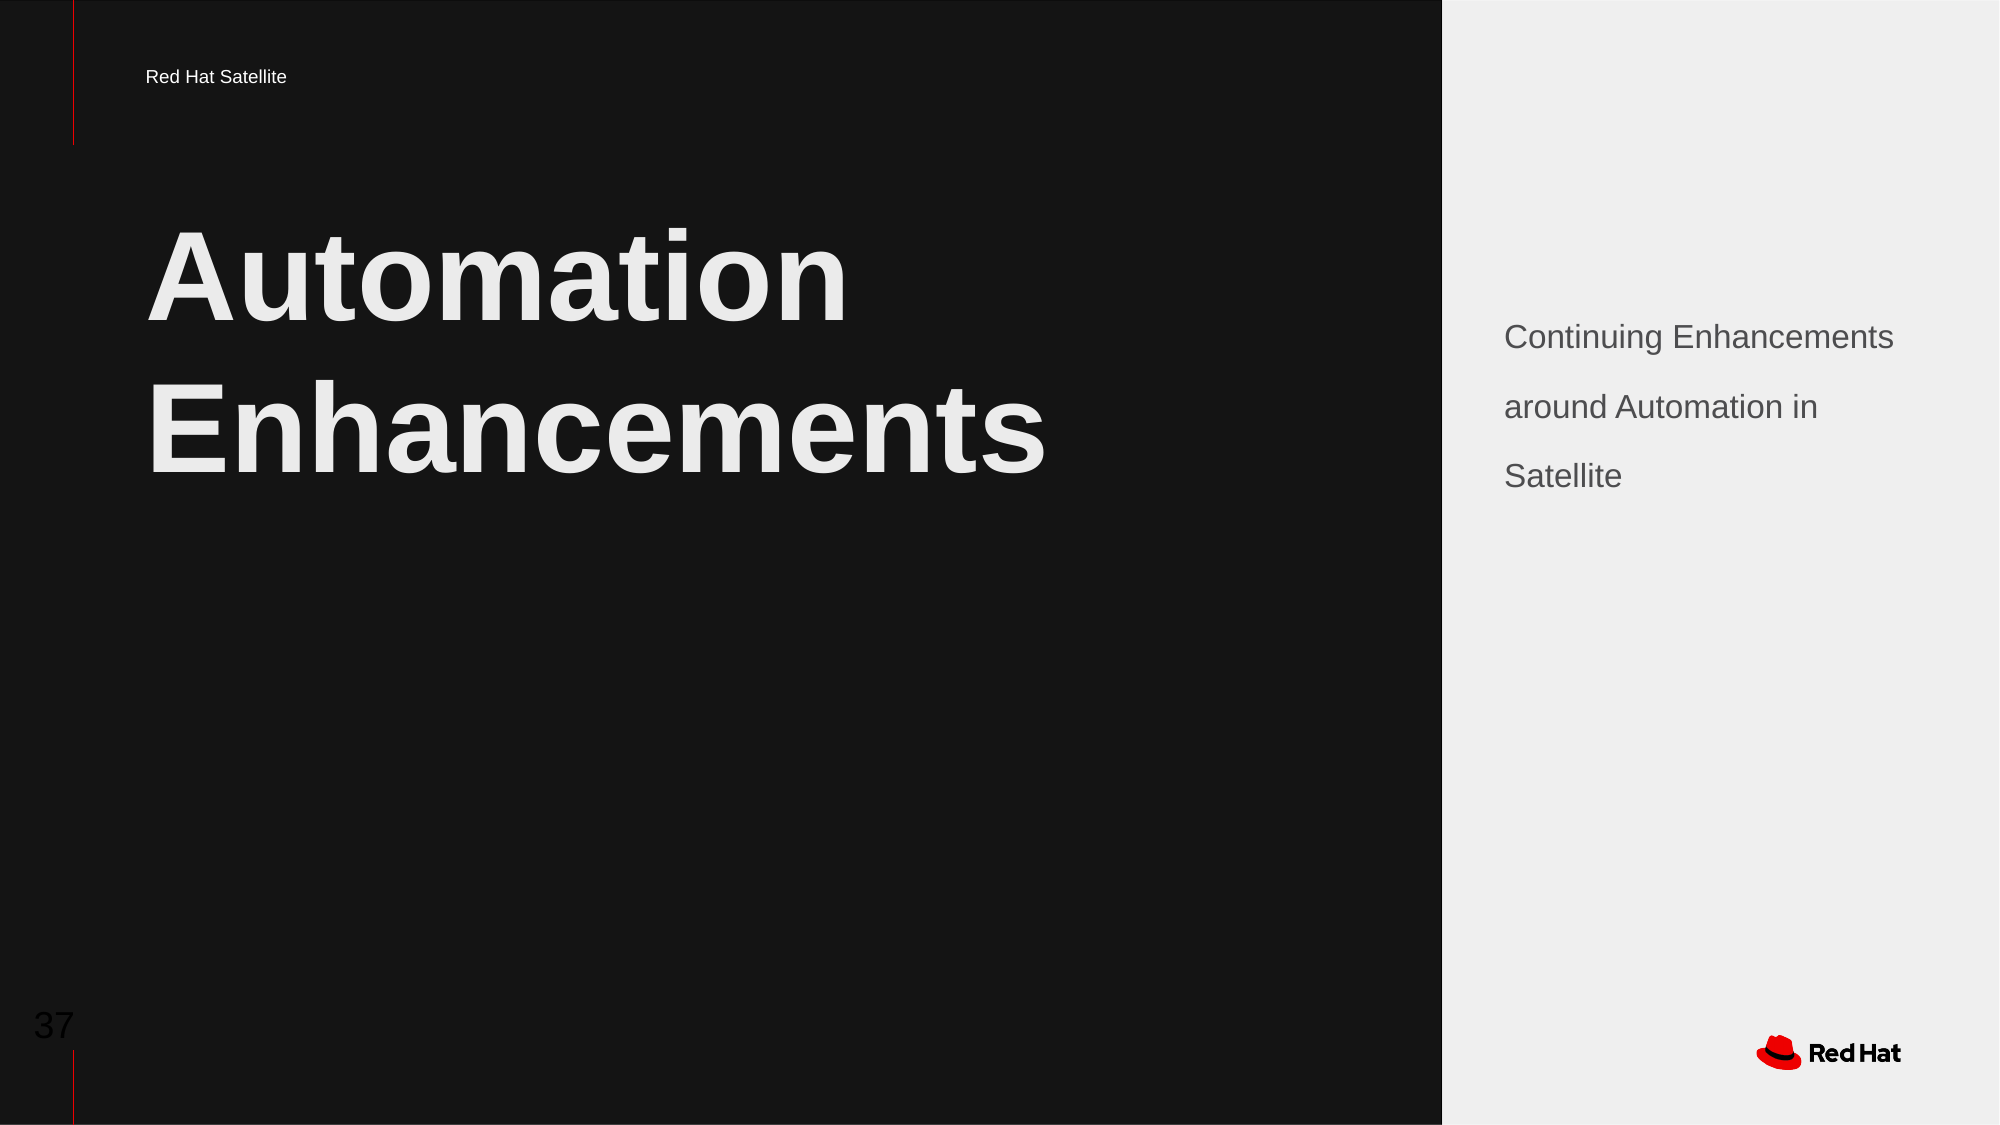

Red Hat Satellite
# Automation
Enhancements
Continuing Enhancements around Automation in Satellite
37